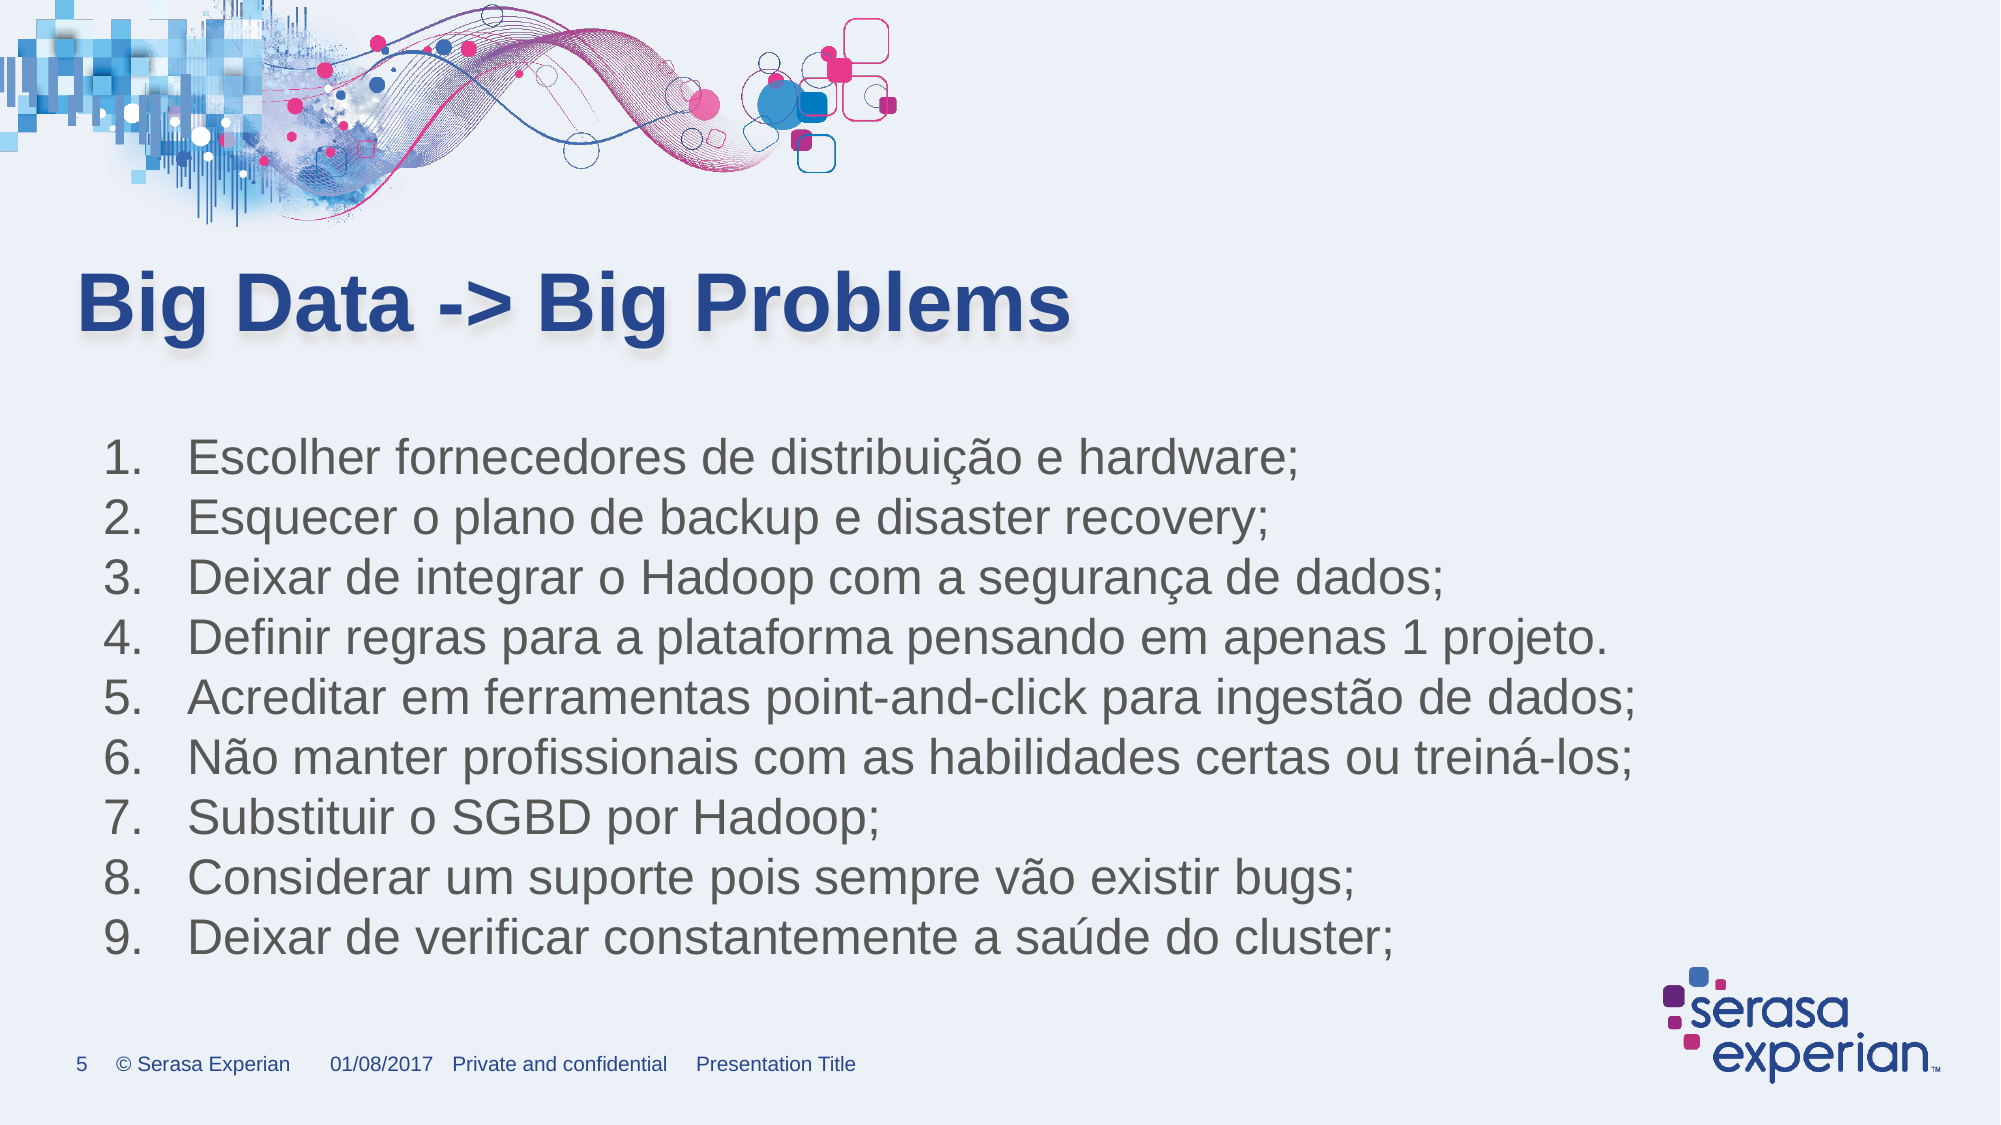

# Big Data -> Big Problems
Escolher fornecedores de distribuição e hardware;
Esquecer o plano de backup e disaster recovery;
Deixar de integrar o Hadoop com a segurança de dados;
Definir regras para a plataforma pensando em apenas 1 projeto.
Acreditar em ferramentas point-and-click para ingestão de dados;
Não manter profissionais com as habilidades certas ou treiná-los;
Substituir o SGBD por Hadoop;
Considerar um suporte pois sempre vão existir bugs;
Deixar de verificar constantemente a saúde do cluster;

01/08/2017
Private and confidential     Presentation Title